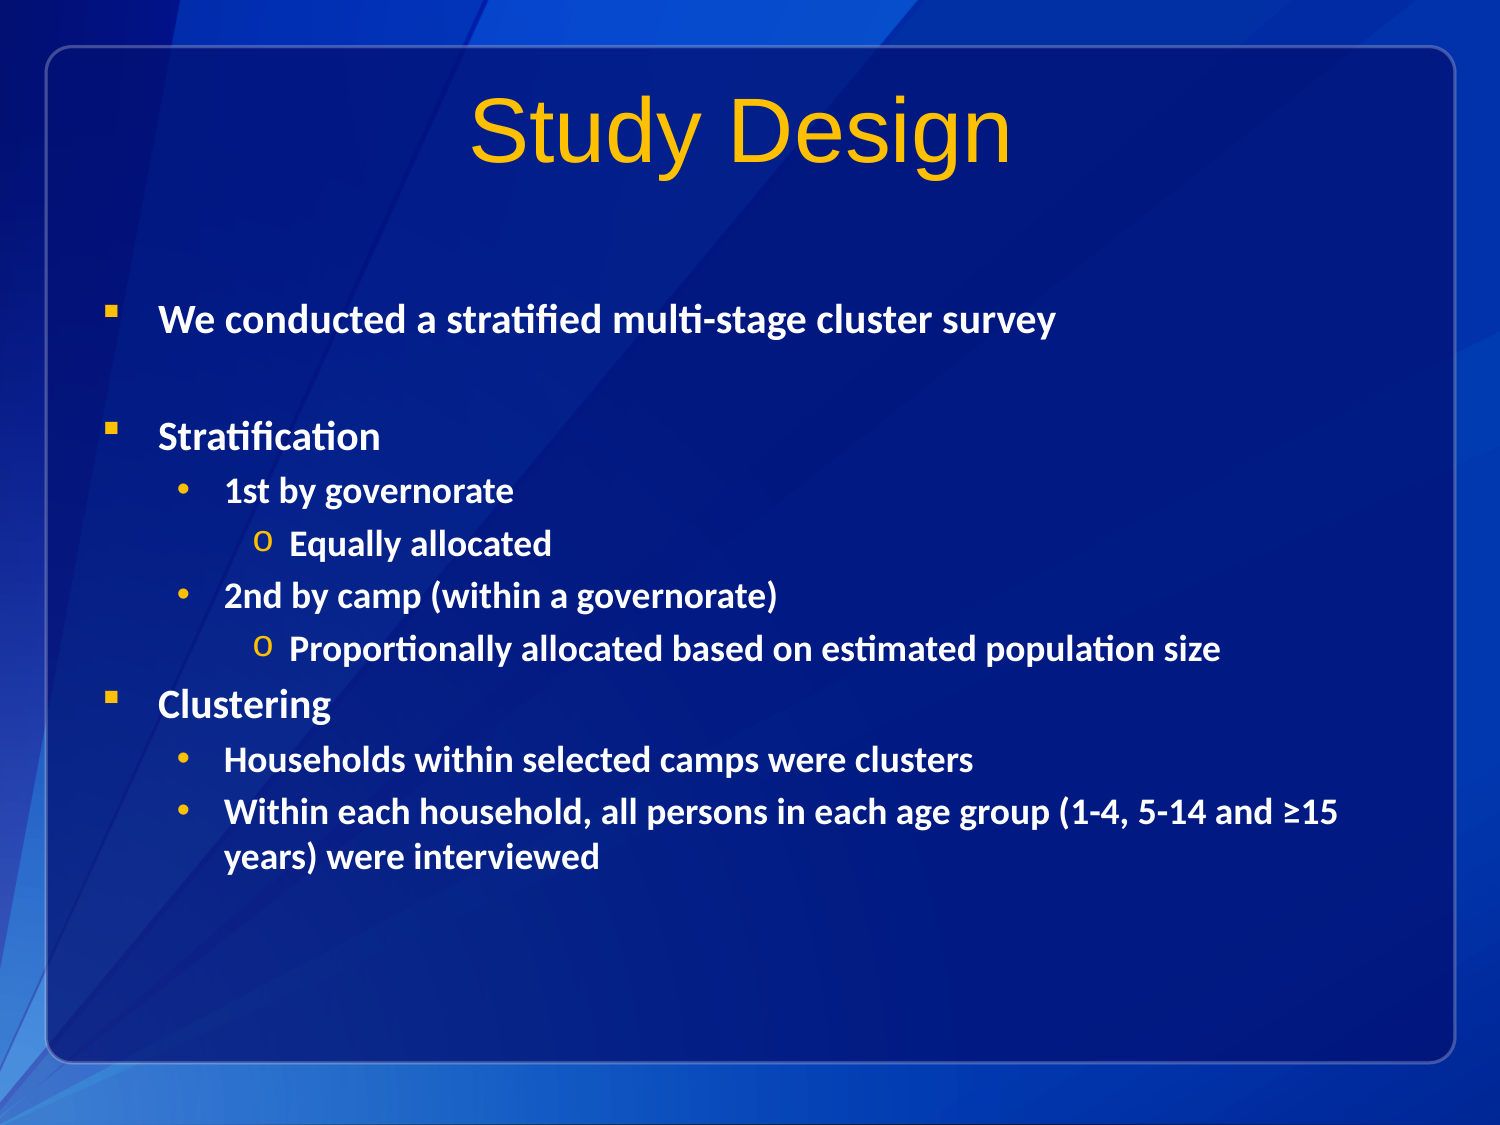

# Study Design
We conducted a stratified multi-stage cluster survey

Stratification
1st by governorate
Equally allocated
2nd by camp (within a governorate)
Proportionally allocated based on estimated population size
Clustering
Households within selected camps were clusters
Within each household, all persons in each age group (1-4, 5-14 and ≥15 years) were interviewed